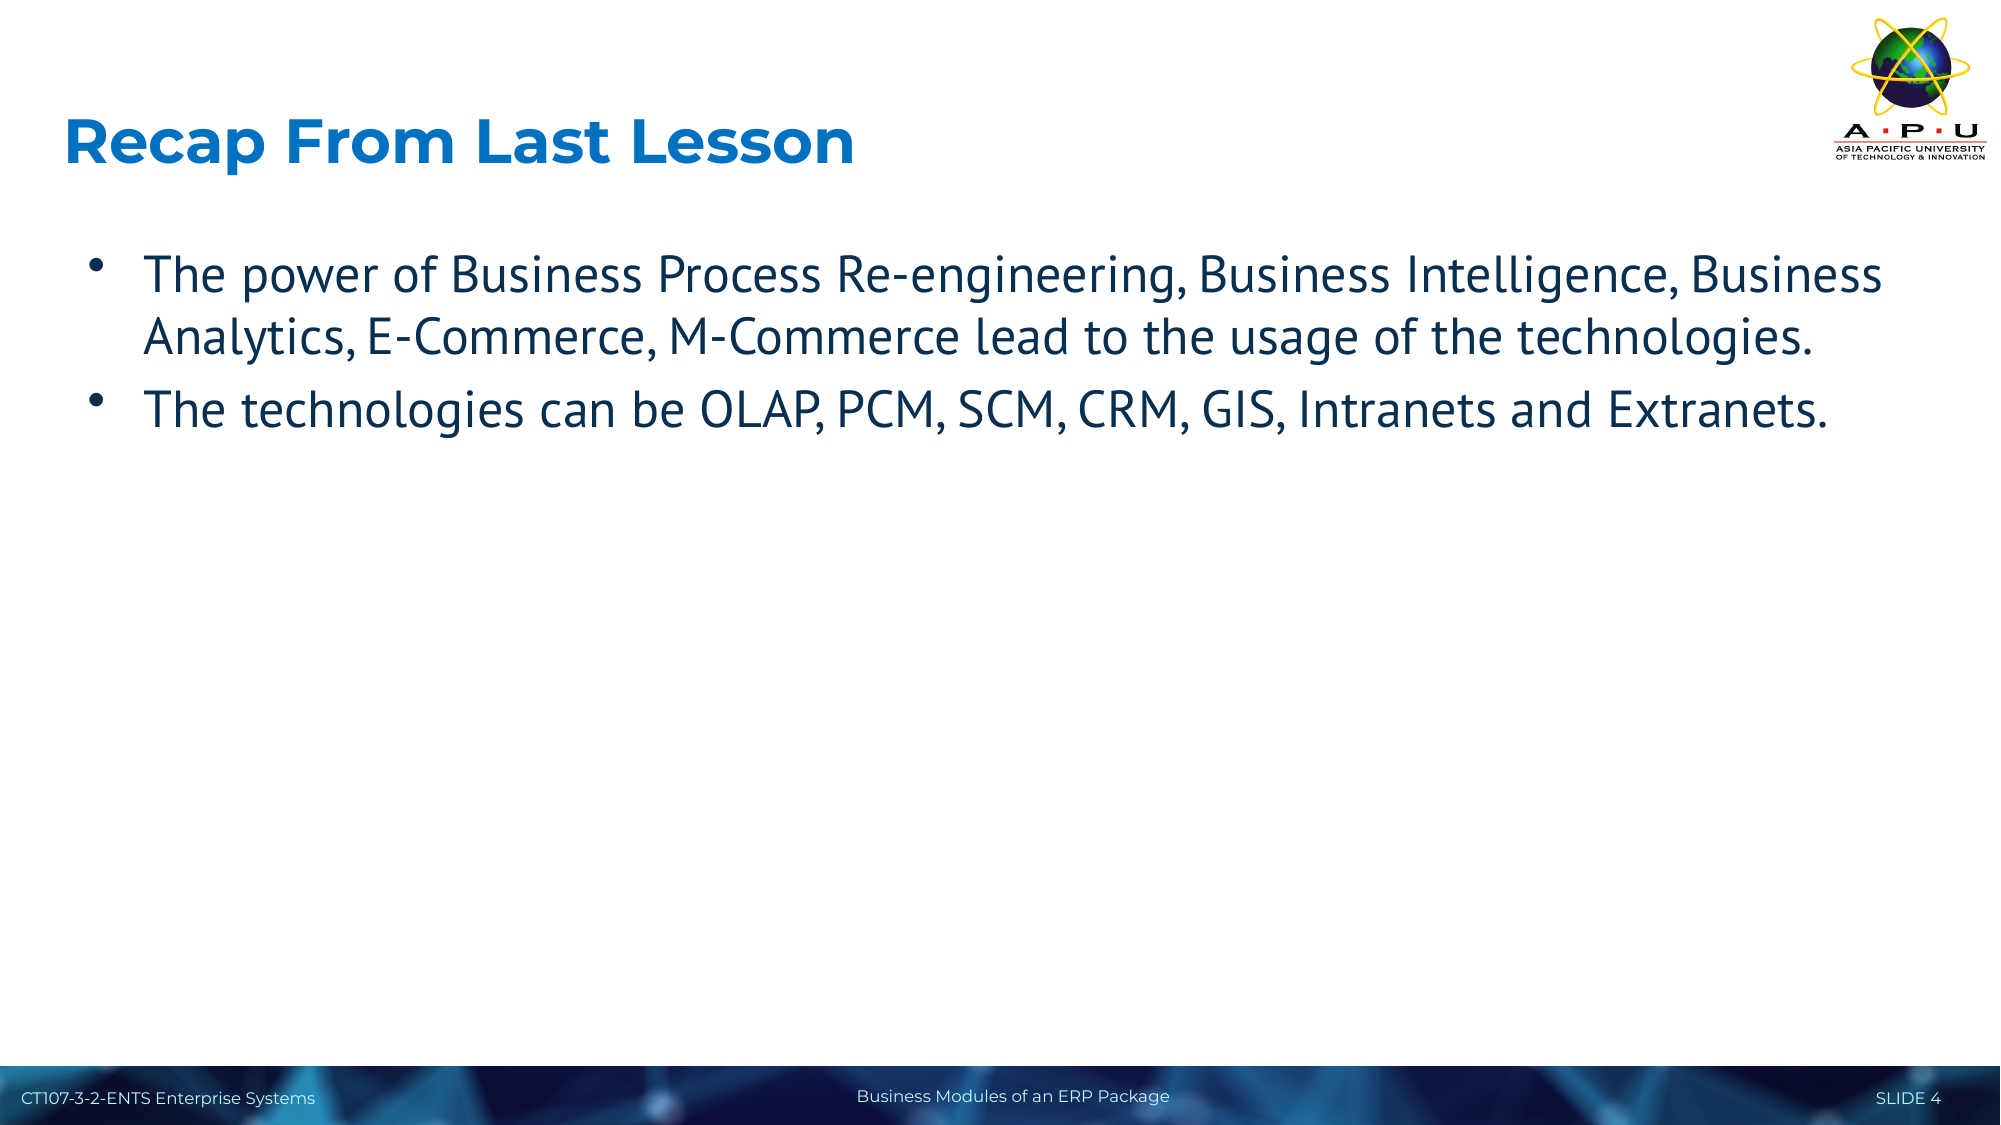

# Recap From Last Lesson
The power of Business Process Re-engineering, Business Intelligence, Business Analytics, E-Commerce, M-Commerce lead to the usage of the technologies.
The technologies can be OLAP, PCM, SCM, CRM, GIS, Intranets and Extranets.